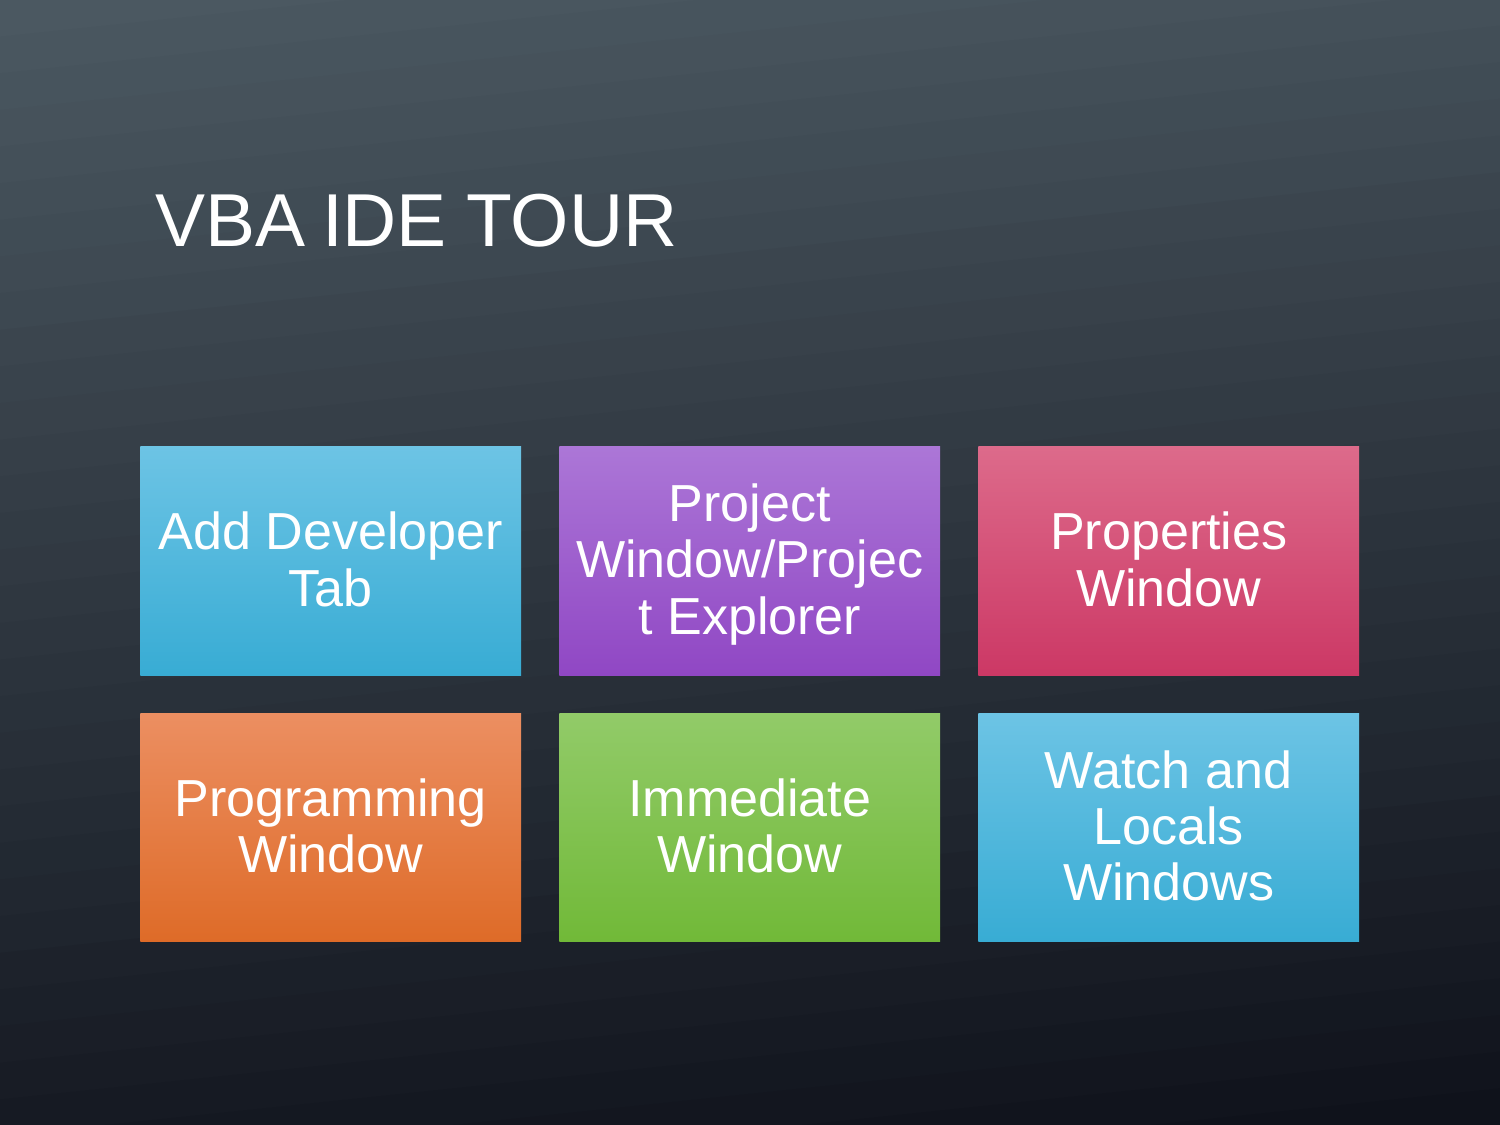

# VBA Ide tour
Add Developer Tab
Project Window/Project Explorer
Properties Window
Programming Window
Immediate Window
Watch and Locals Windows